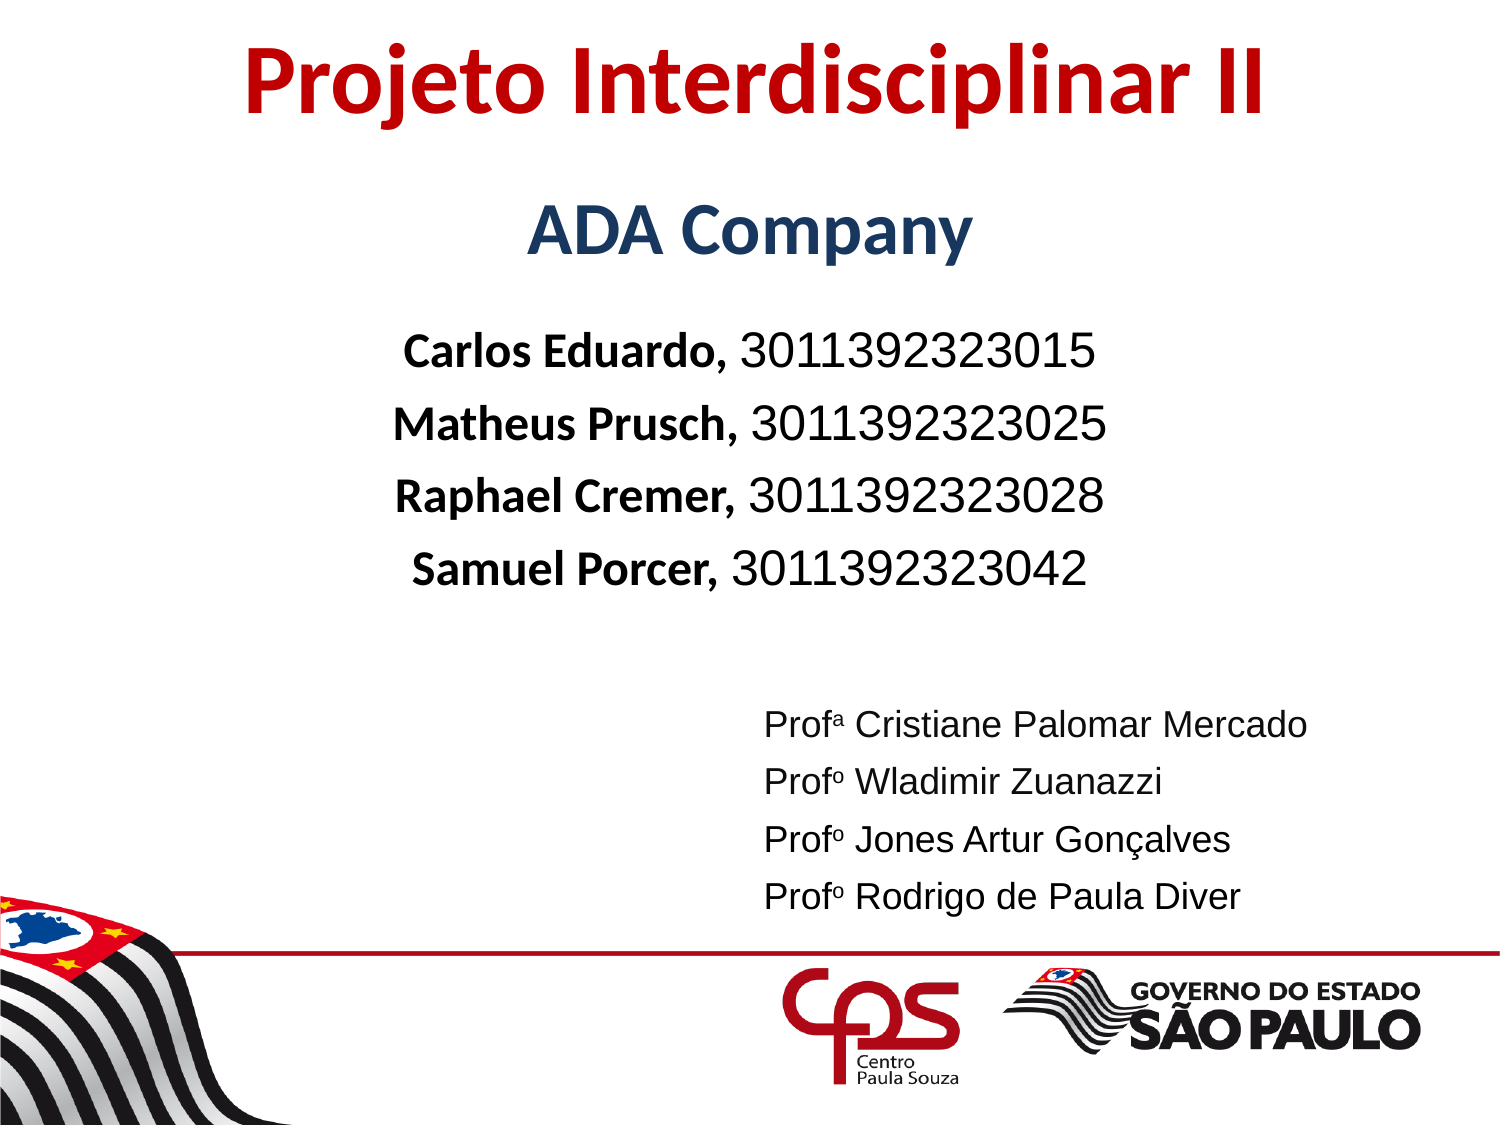

# Projeto Interdisciplinar II
ADA Company
Carlos Eduardo, 3011392323015
Matheus Prusch, 3011392323025
Raphael Cremer, 3011392323028
Samuel Porcer, 3011392323042
Profa Cristiane Palomar Mercado
Profo Wladimir Zuanazzi
Profo Jones Artur Gonçalves
Profo Rodrigo de Paula Diver